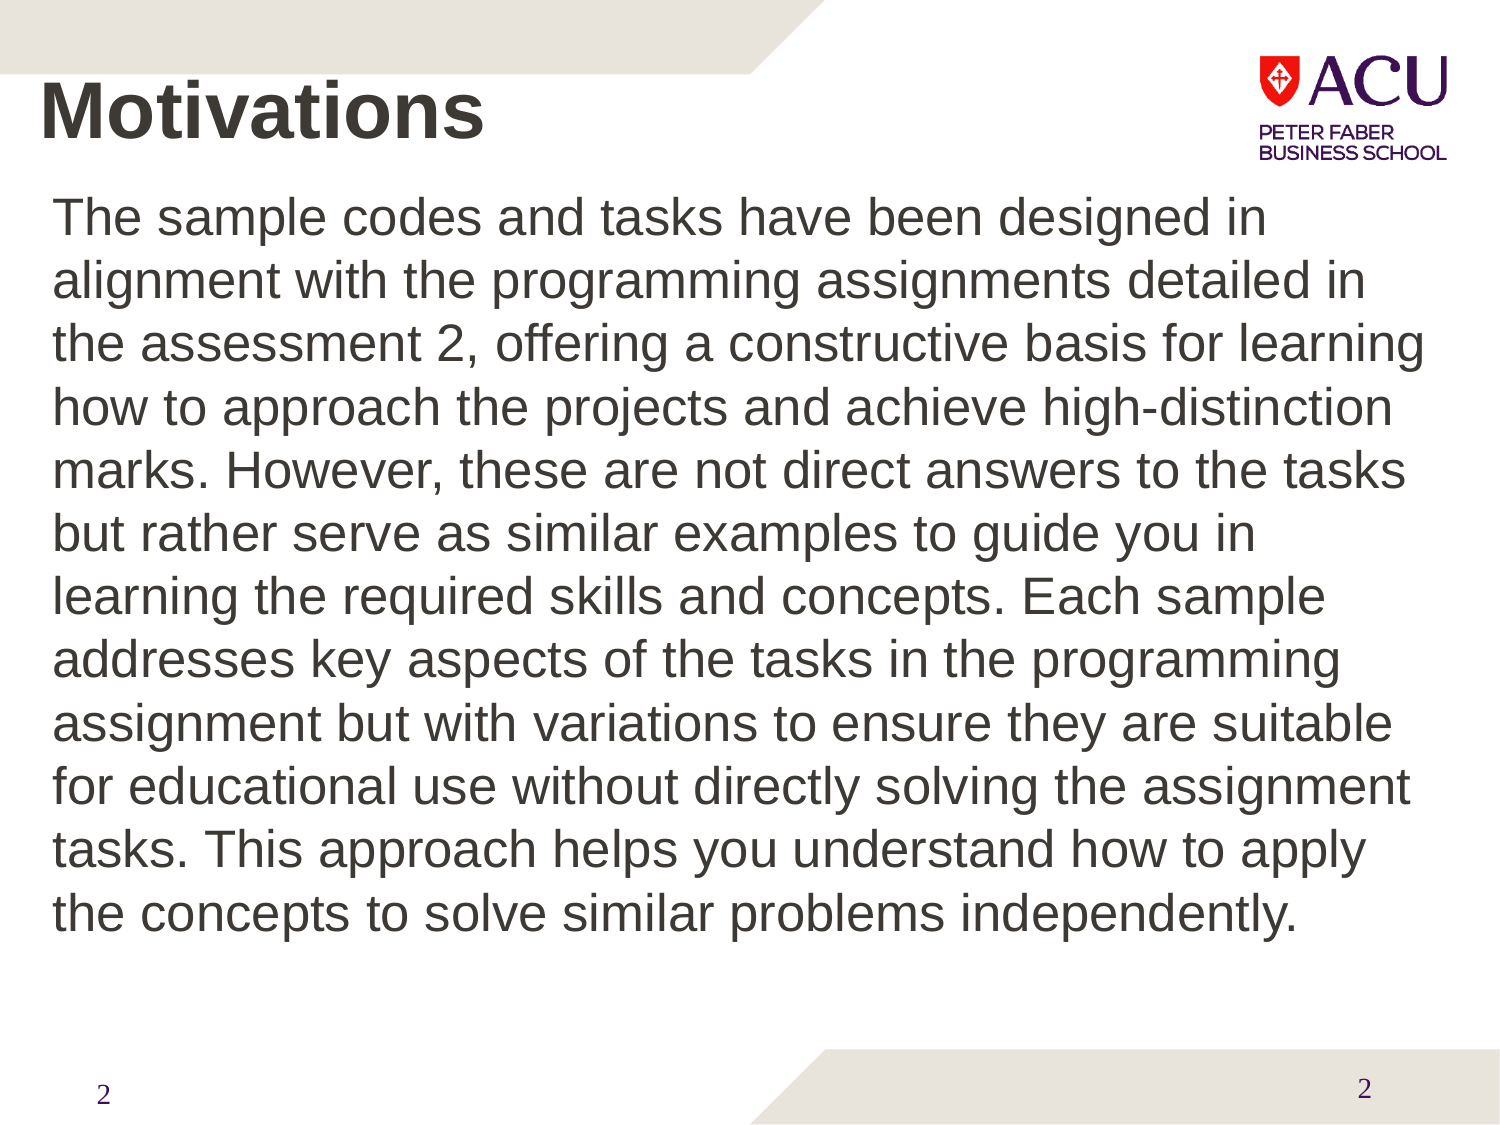

Motivations
The sample codes and tasks have been designed in alignment with the programming assignments detailed in the assessment 2, offering a constructive basis for learning how to approach the projects and achieve high-distinction marks. However, these are not direct answers to the tasks but rather serve as similar examples to guide you in learning the required skills and concepts. Each sample addresses key aspects of the tasks in the programming assignment but with variations to ensure they are suitable for educational use without directly solving the assignment tasks. This approach helps you understand how to apply the concepts to solve similar problems independently.
2
2